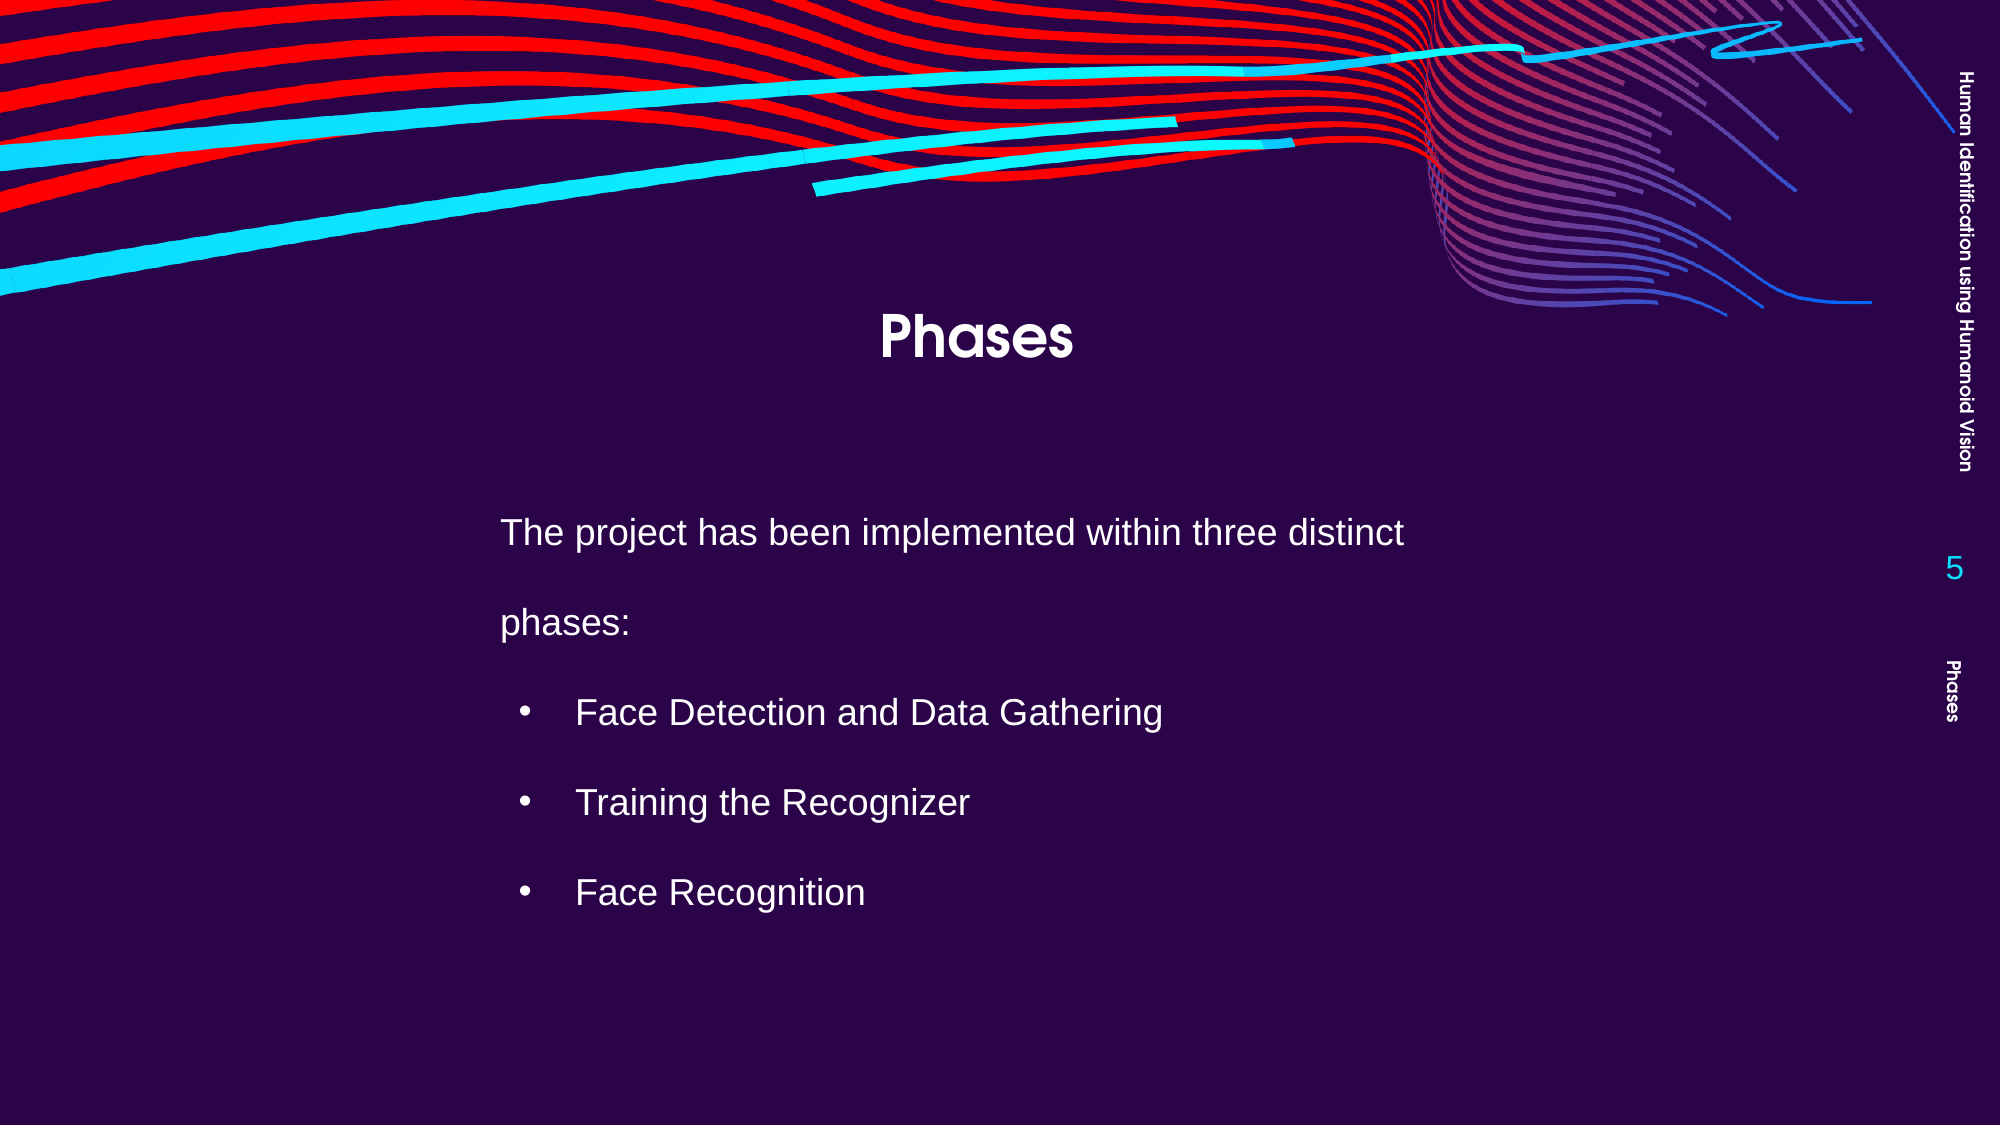

Human Identification using Humanoid Vision

# Phases
The project has been implemented within three distinct phases:
Face Detection and Data Gathering
Training the Recognizer
Face Recognition
5
Phases